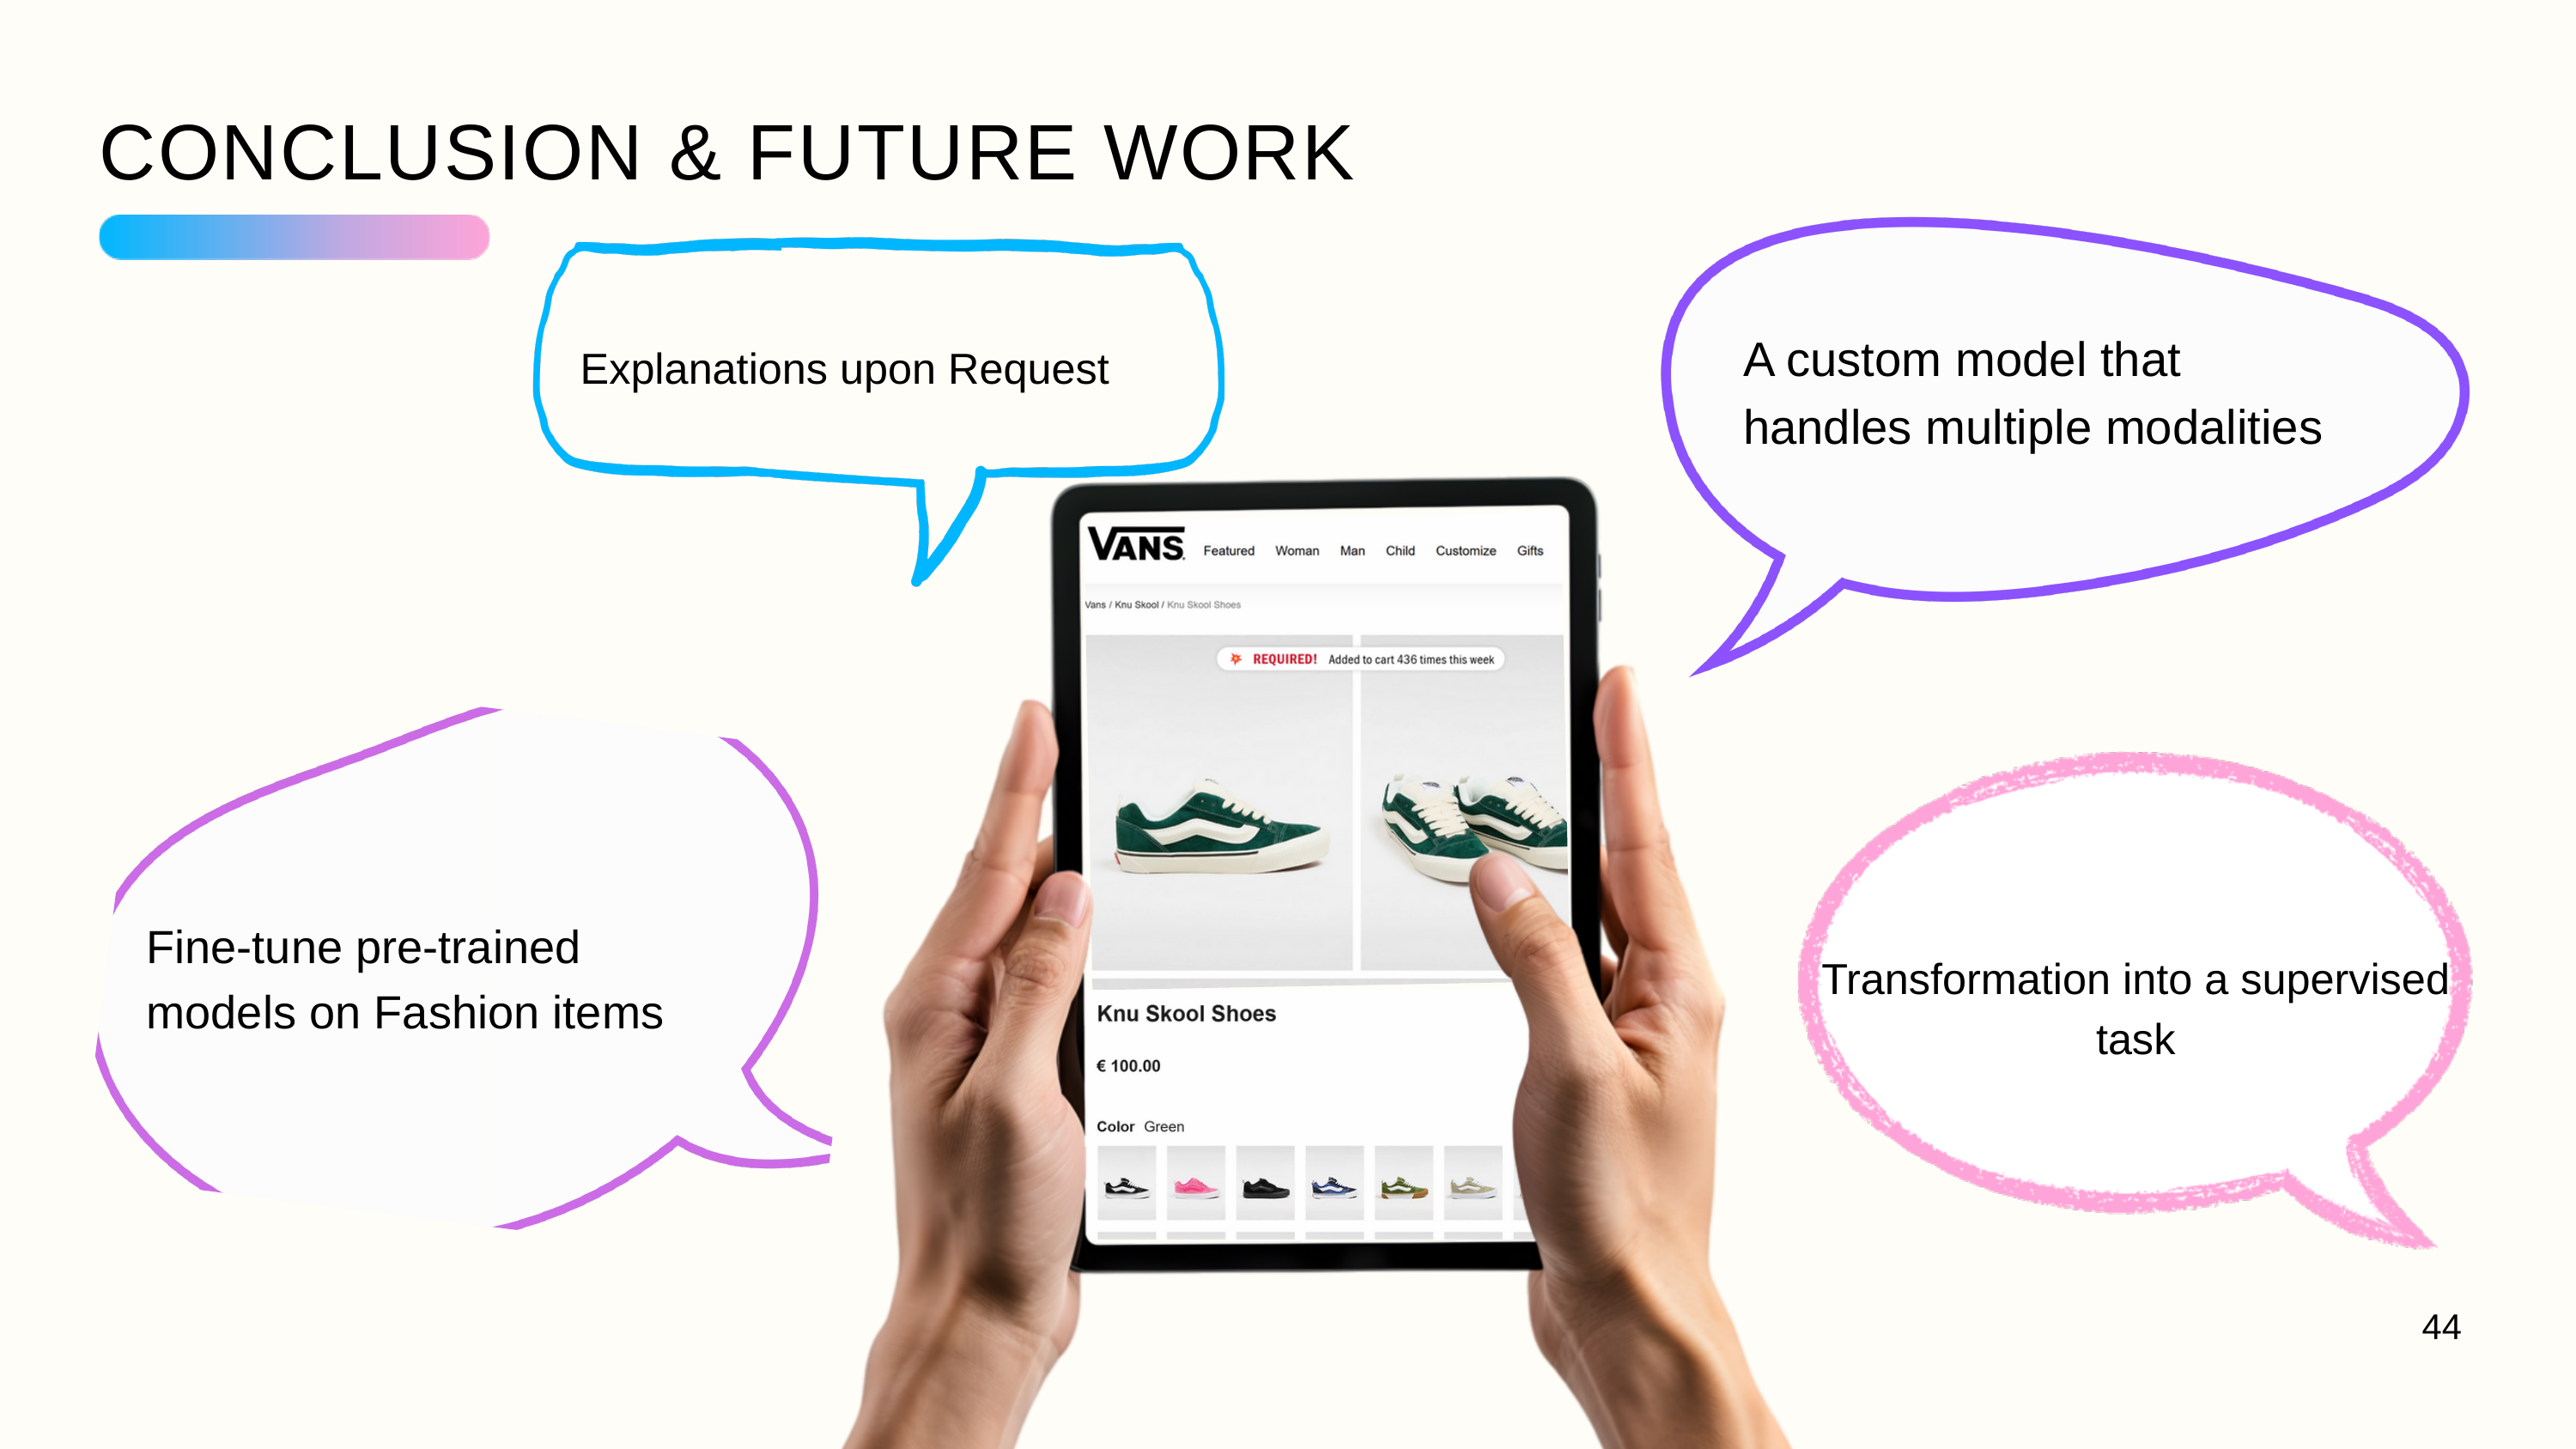

CONCLUSION & FUTURE WORK

Explanations upon Request

A custom model that
handles multiple modalities

Transformation into a supervised task
Fine-tune pre-trained
models on Fashion items

44